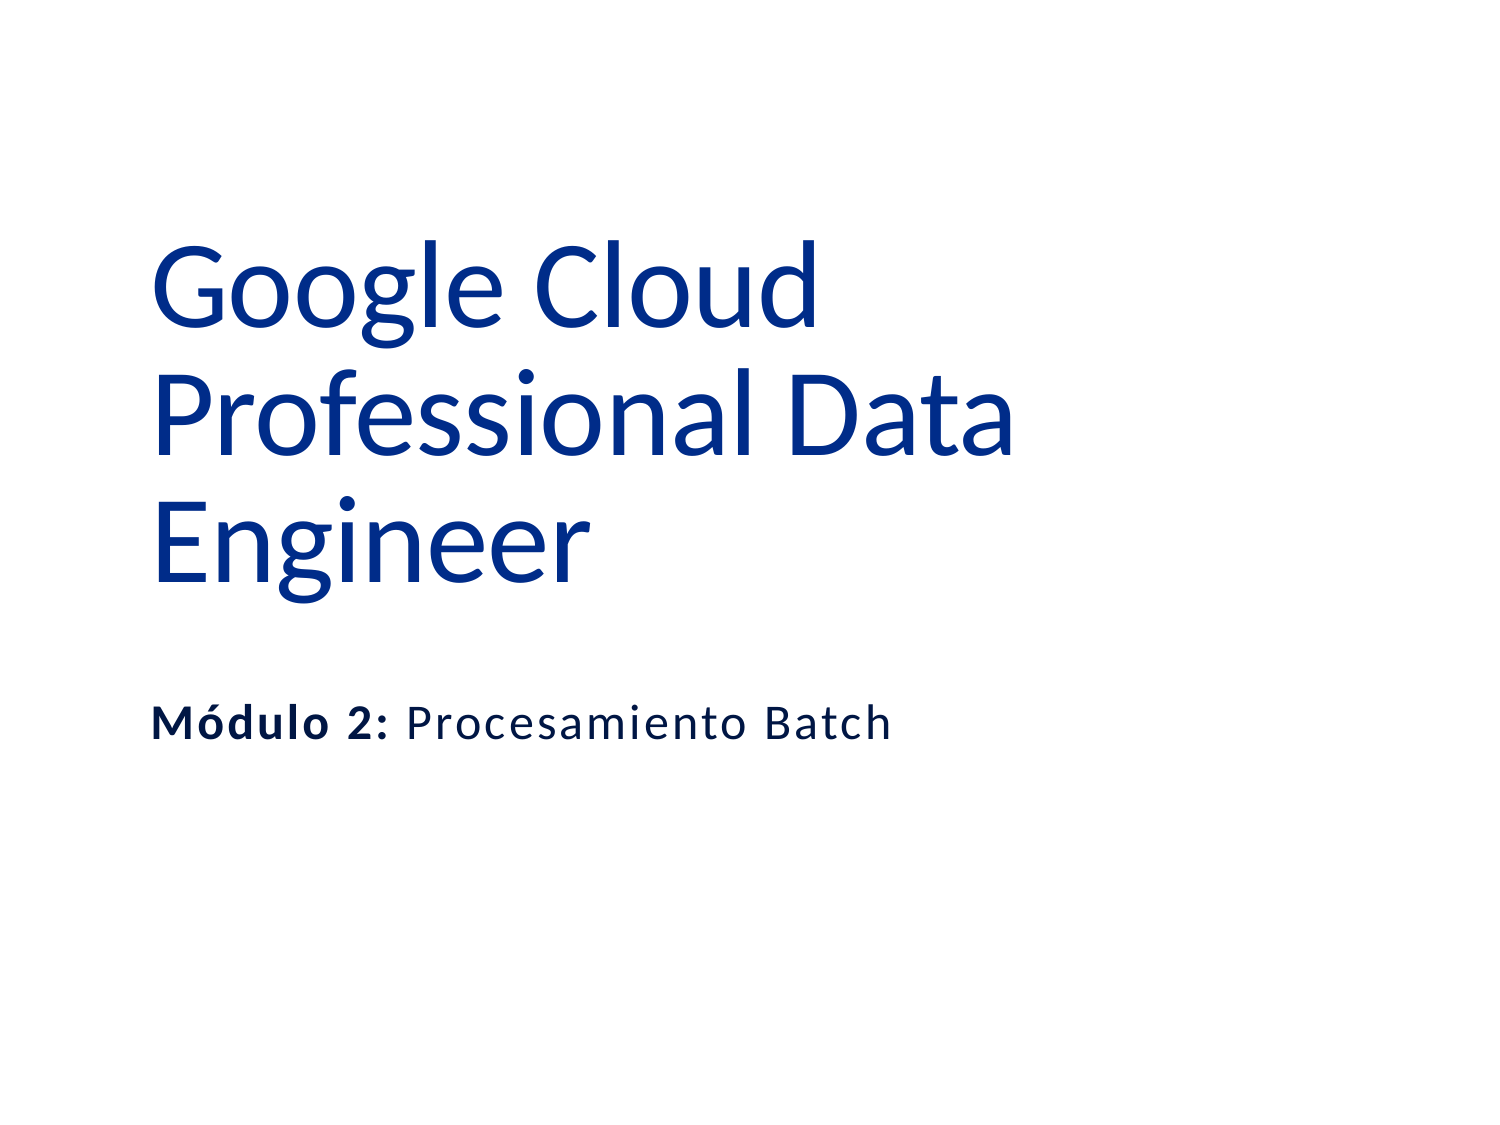

# Google Cloud Professional Data Engineer
Módulo 2: Procesamiento Batch
Nicolás Lecaros - nicolas@obvio.tech